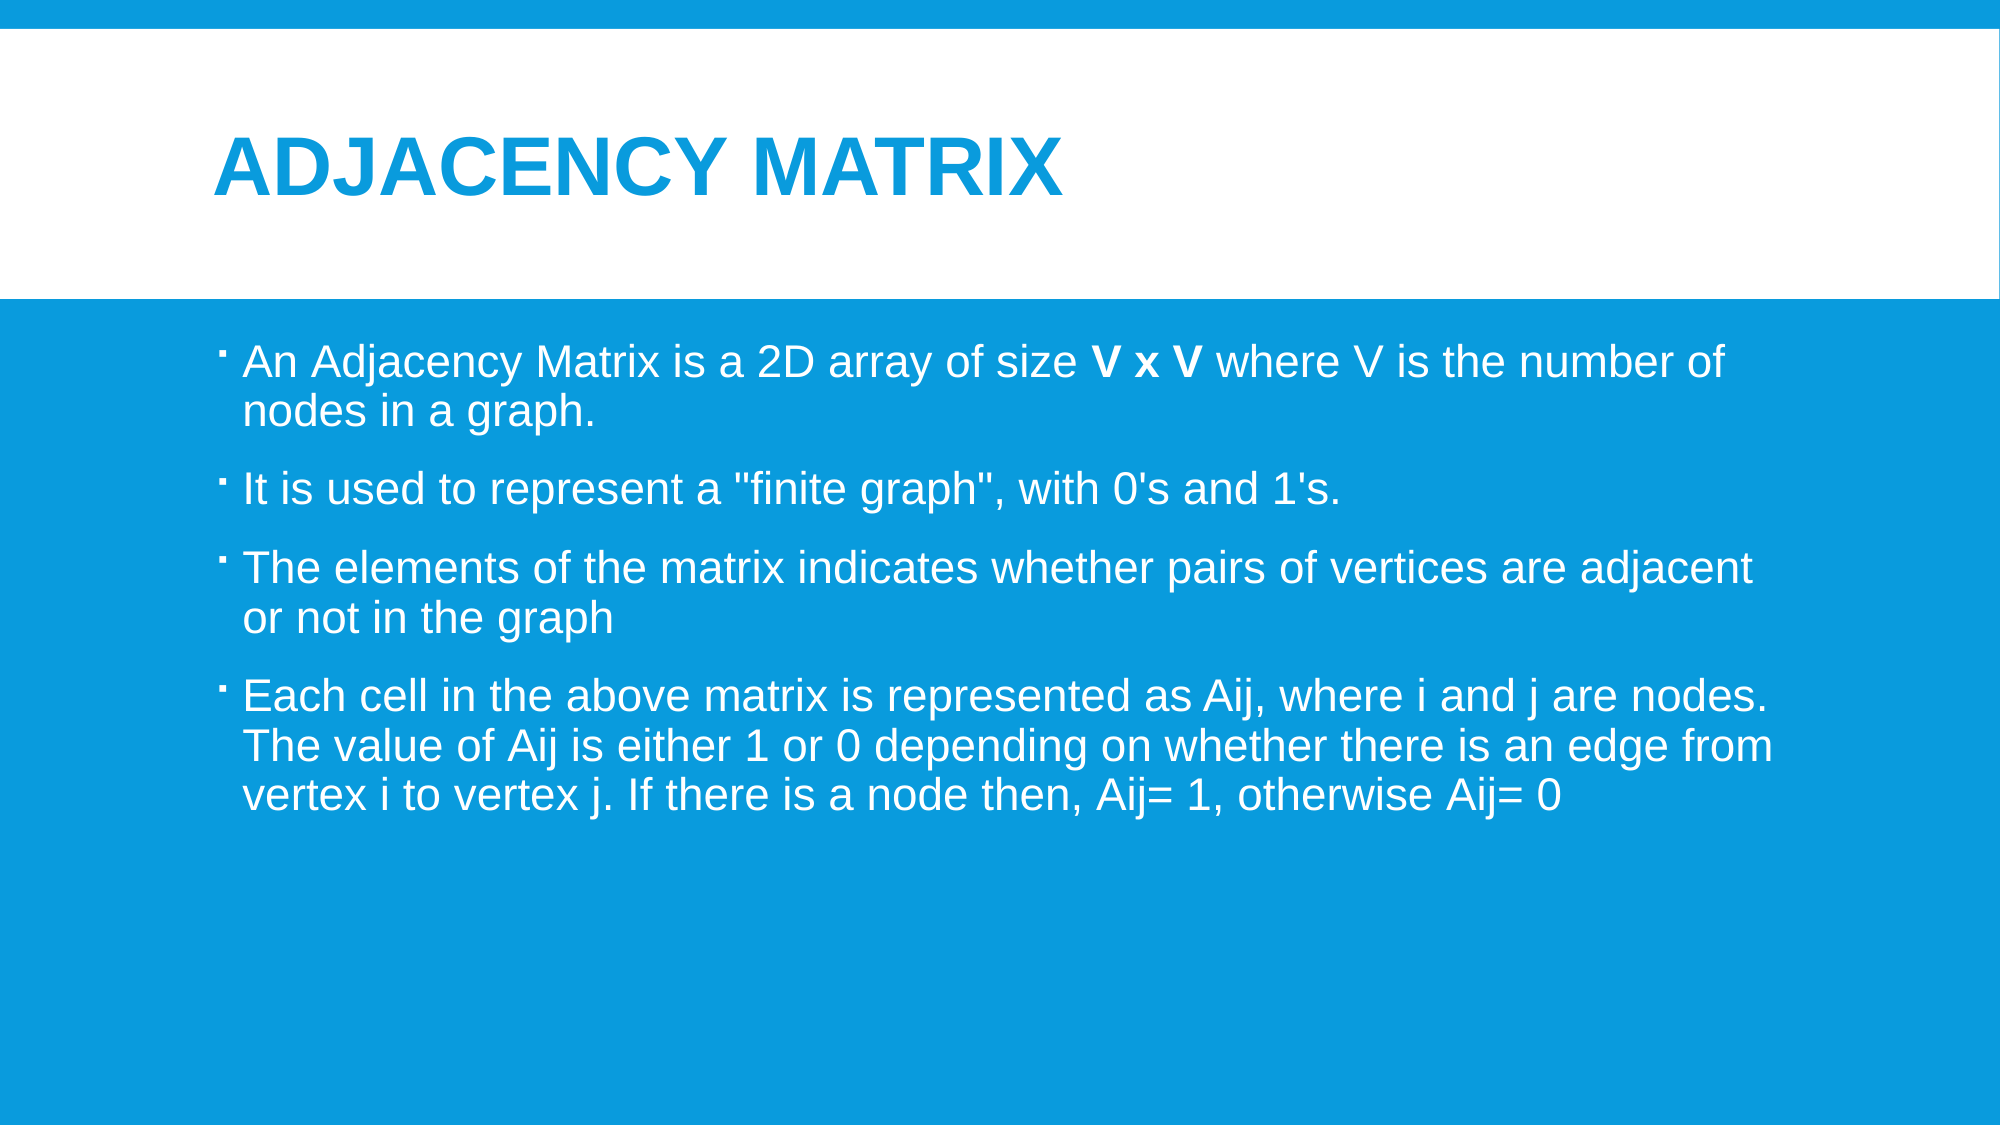

# Adjacency Matrix
An Adjacency Matrix is a 2D array of size V x V where V is the number of nodes in a graph.
It is used to represent a "finite graph", with 0's and 1's.
The elements of the matrix indicates whether pairs of vertices are adjacent or not in the graph
Each cell in the above matrix is represented as Aij, where i and j are nodes. The value of Aij is either 1 or 0 depending on whether there is an edge from vertex i to vertex j. If there is a node then, Aij= 1, otherwise Aij= 0